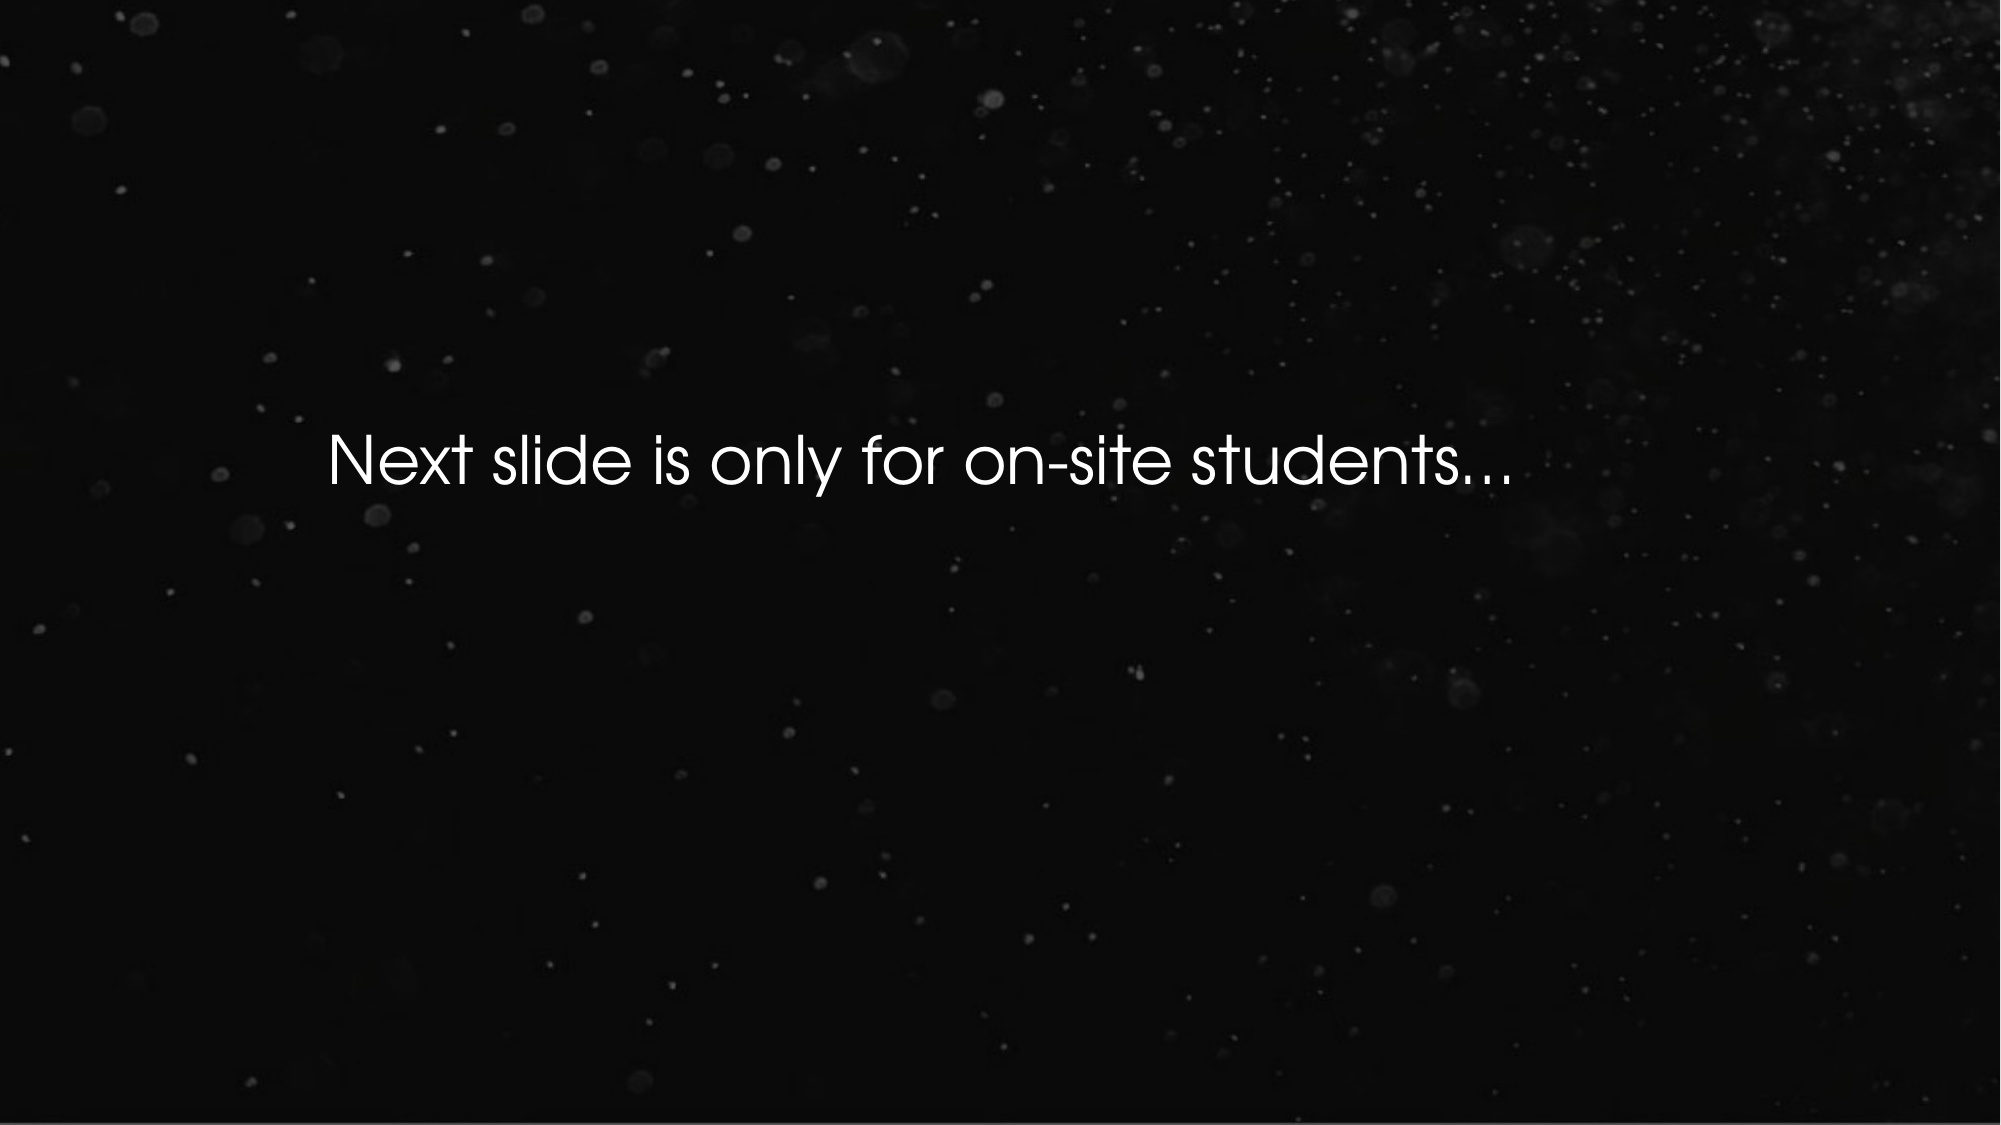

Next slide is only for on-site students…